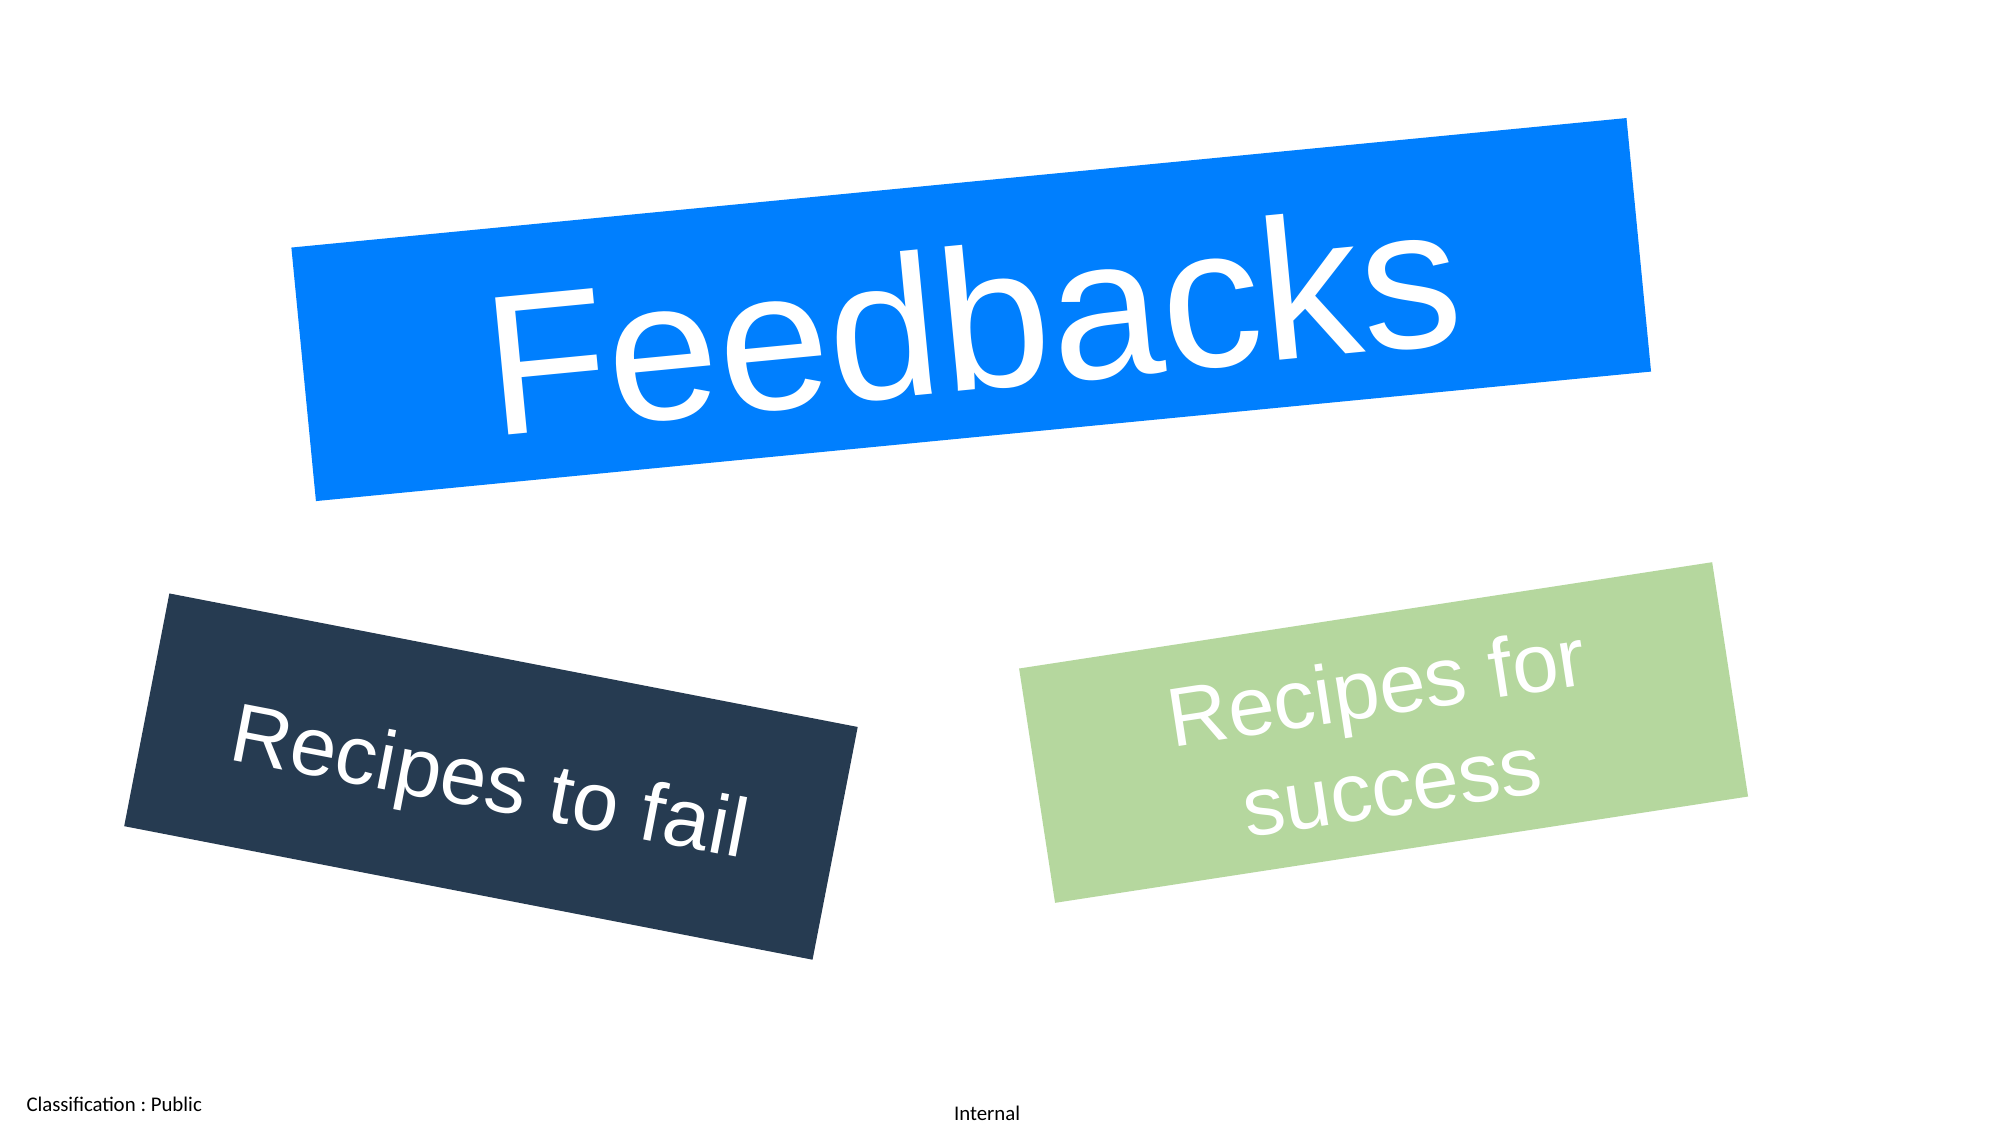

#
Feedbacks
Recipes for success
Recipes to fail